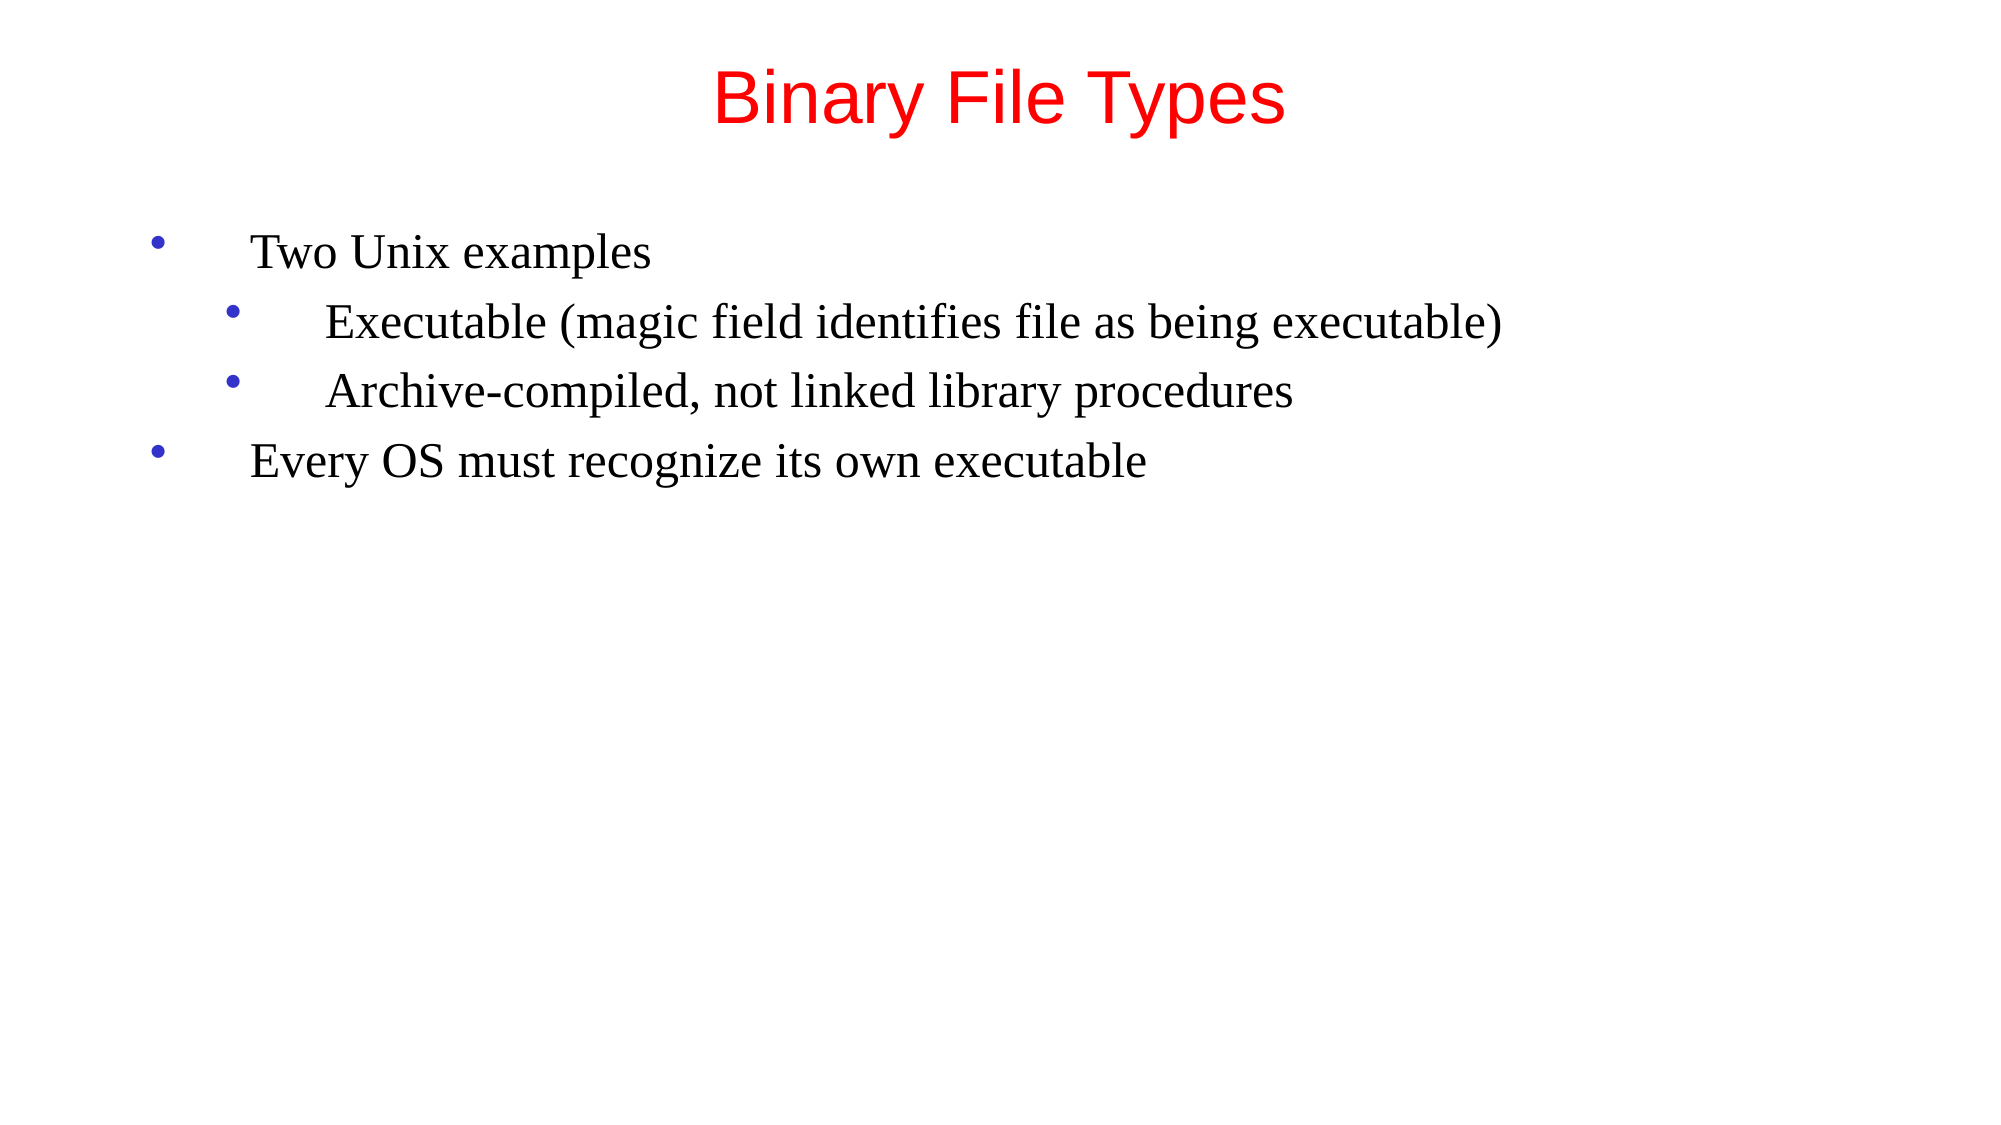

Binary File Types

Two Unix examples
Executable (magic field identifies file as being executable)
Archive-compiled, not linked library procedures
Every OS must recognize its own executable